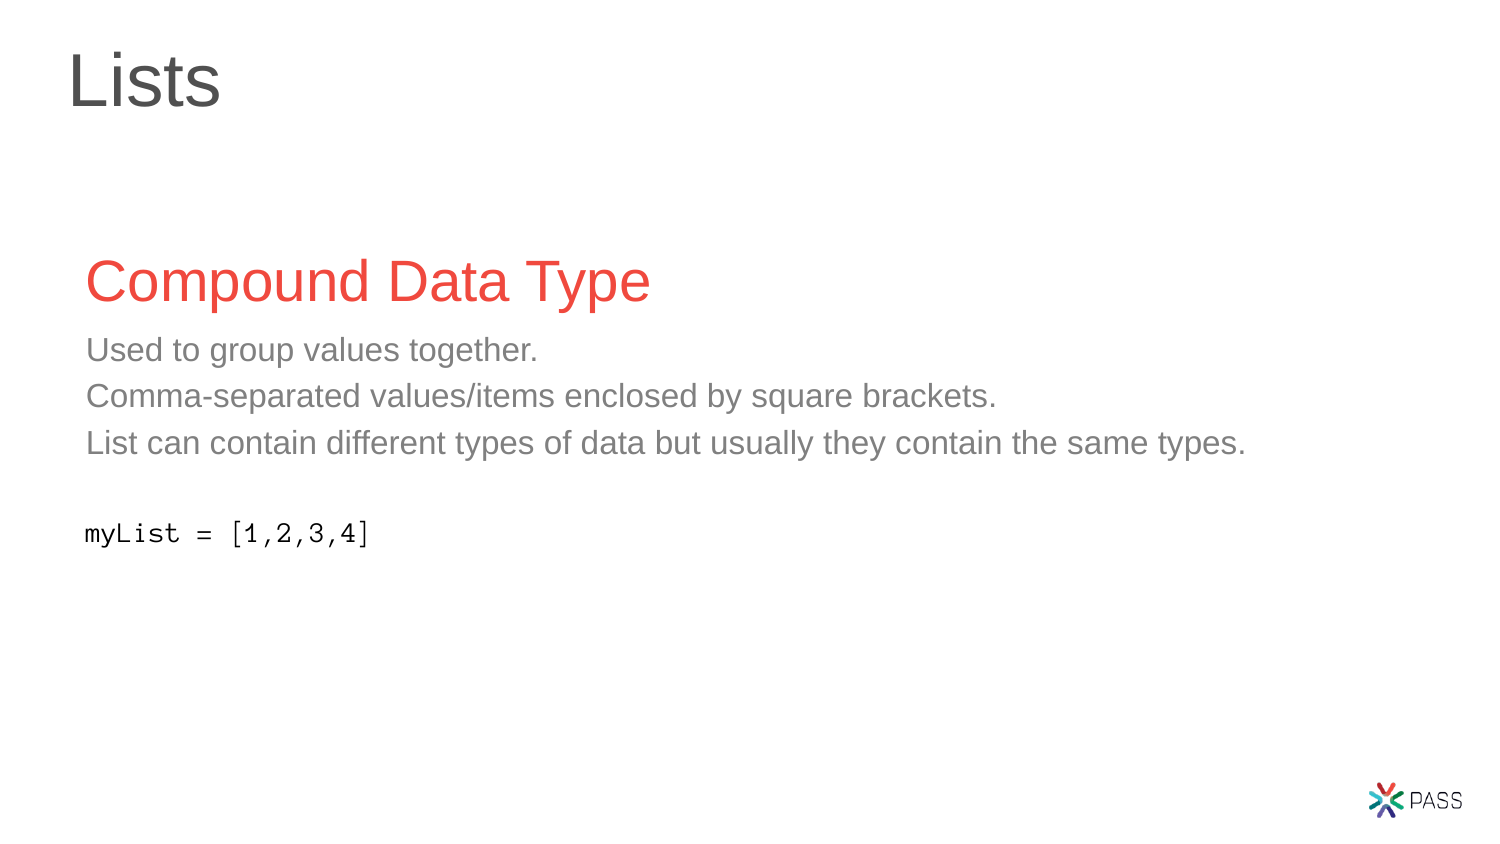

# Lists
Compound Data Type
Used to group values together.
Comma-separated values/items enclosed by square brackets.
List can contain different types of data but usually they contain the same types.

myList = [1,2,3,4]